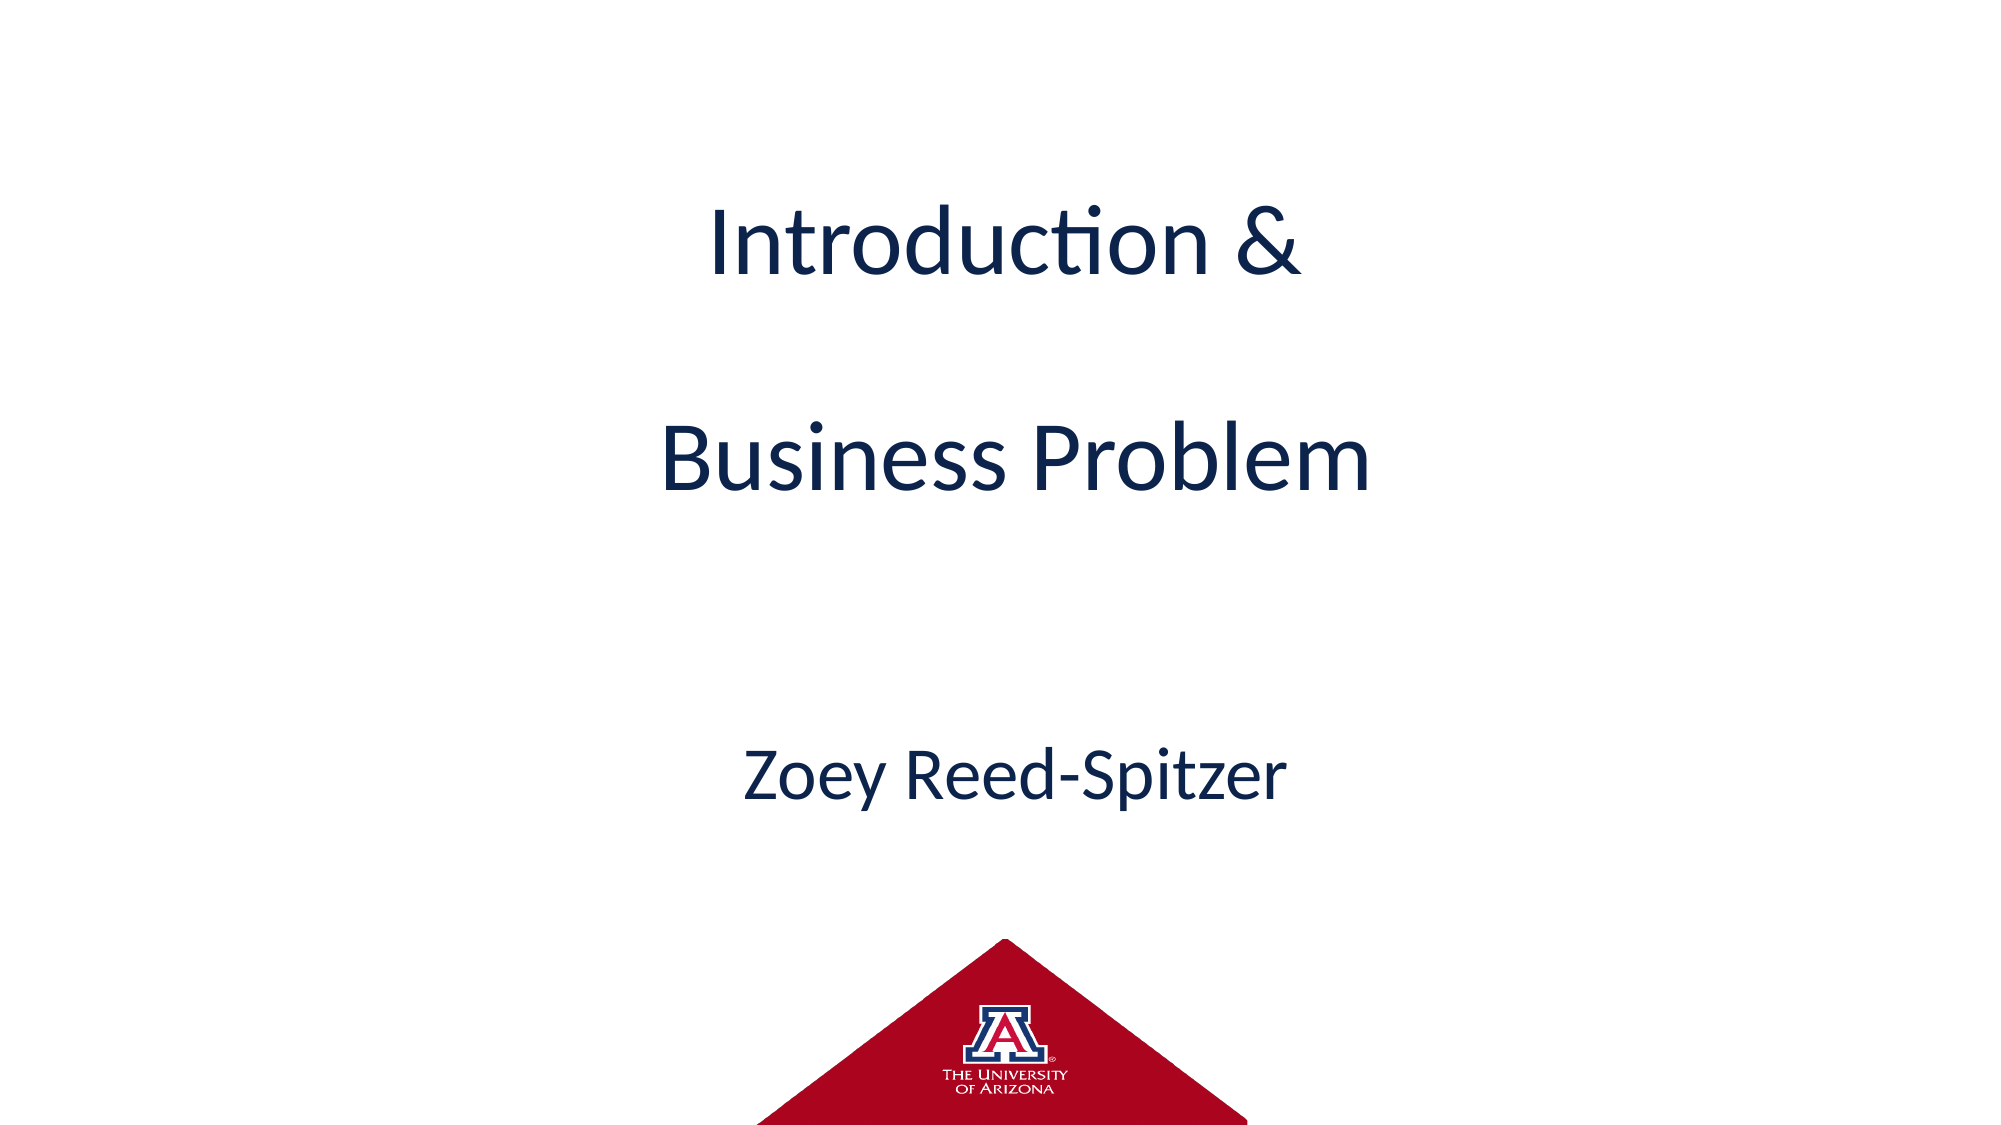

# Introduction & Business Problem
Zoey Reed-Spitzer